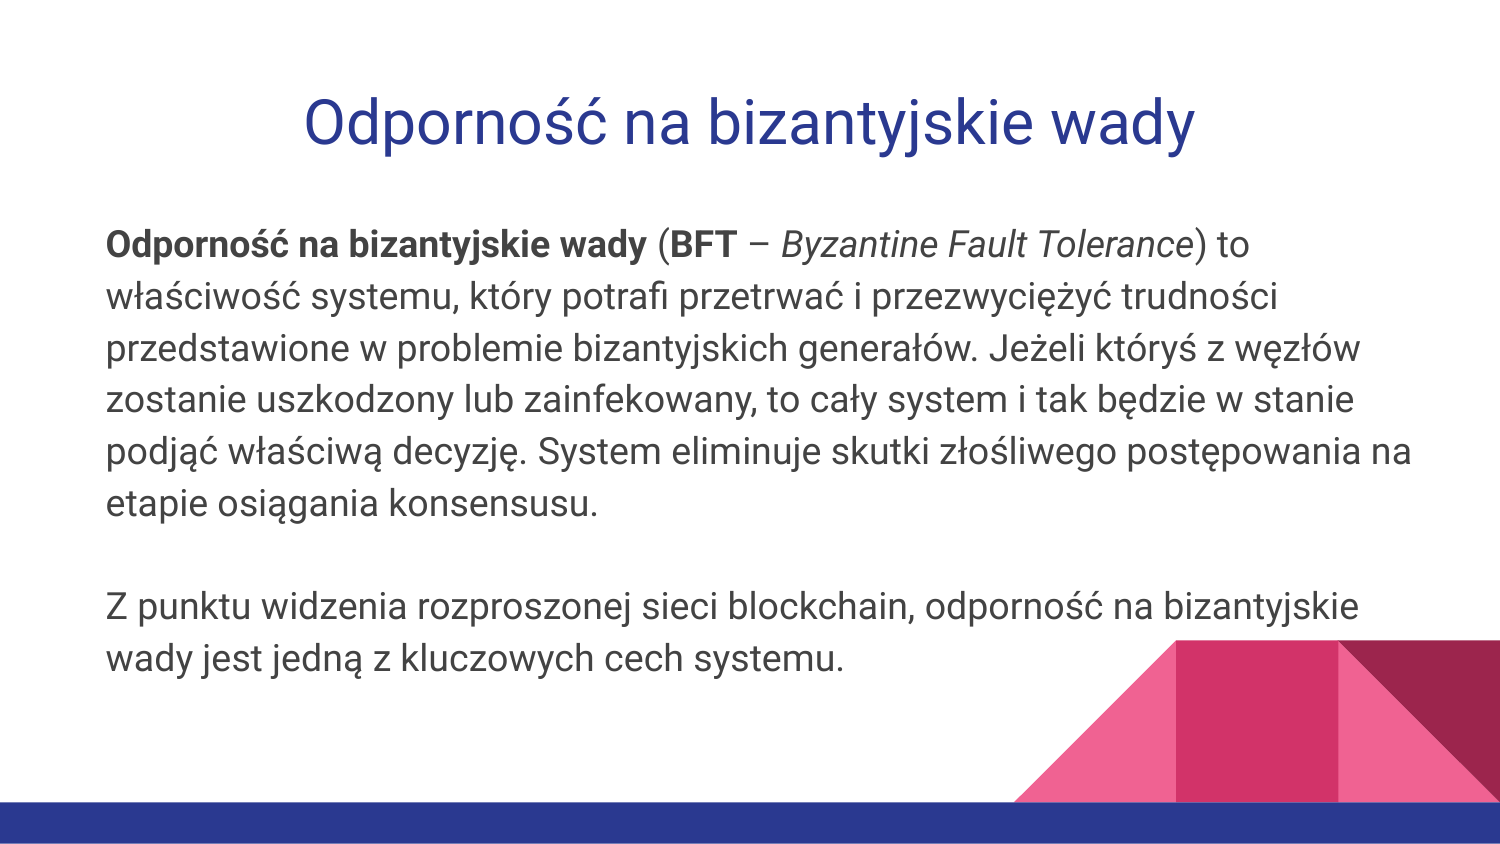

# Odporność na bizantyjskie wady
Odporność na bizantyjskie wady (BFT – Byzantine Fault Tolerance) to właściwość systemu, który potrafi przetrwać i przezwyciężyć trudności przedstawione w problemie bizantyjskich generałów. Jeżeli któryś z węzłów zostanie uszkodzony lub zainfekowany, to cały system i tak będzie w stanie podjąć właściwą decyzję. System eliminuje skutki złośliwego postępowania na etapie osiągania konsensusu.

Z punktu widzenia rozproszonej sieci blockchain, odporność na bizantyjskie wady jest jedną z kluczowych cech systemu.